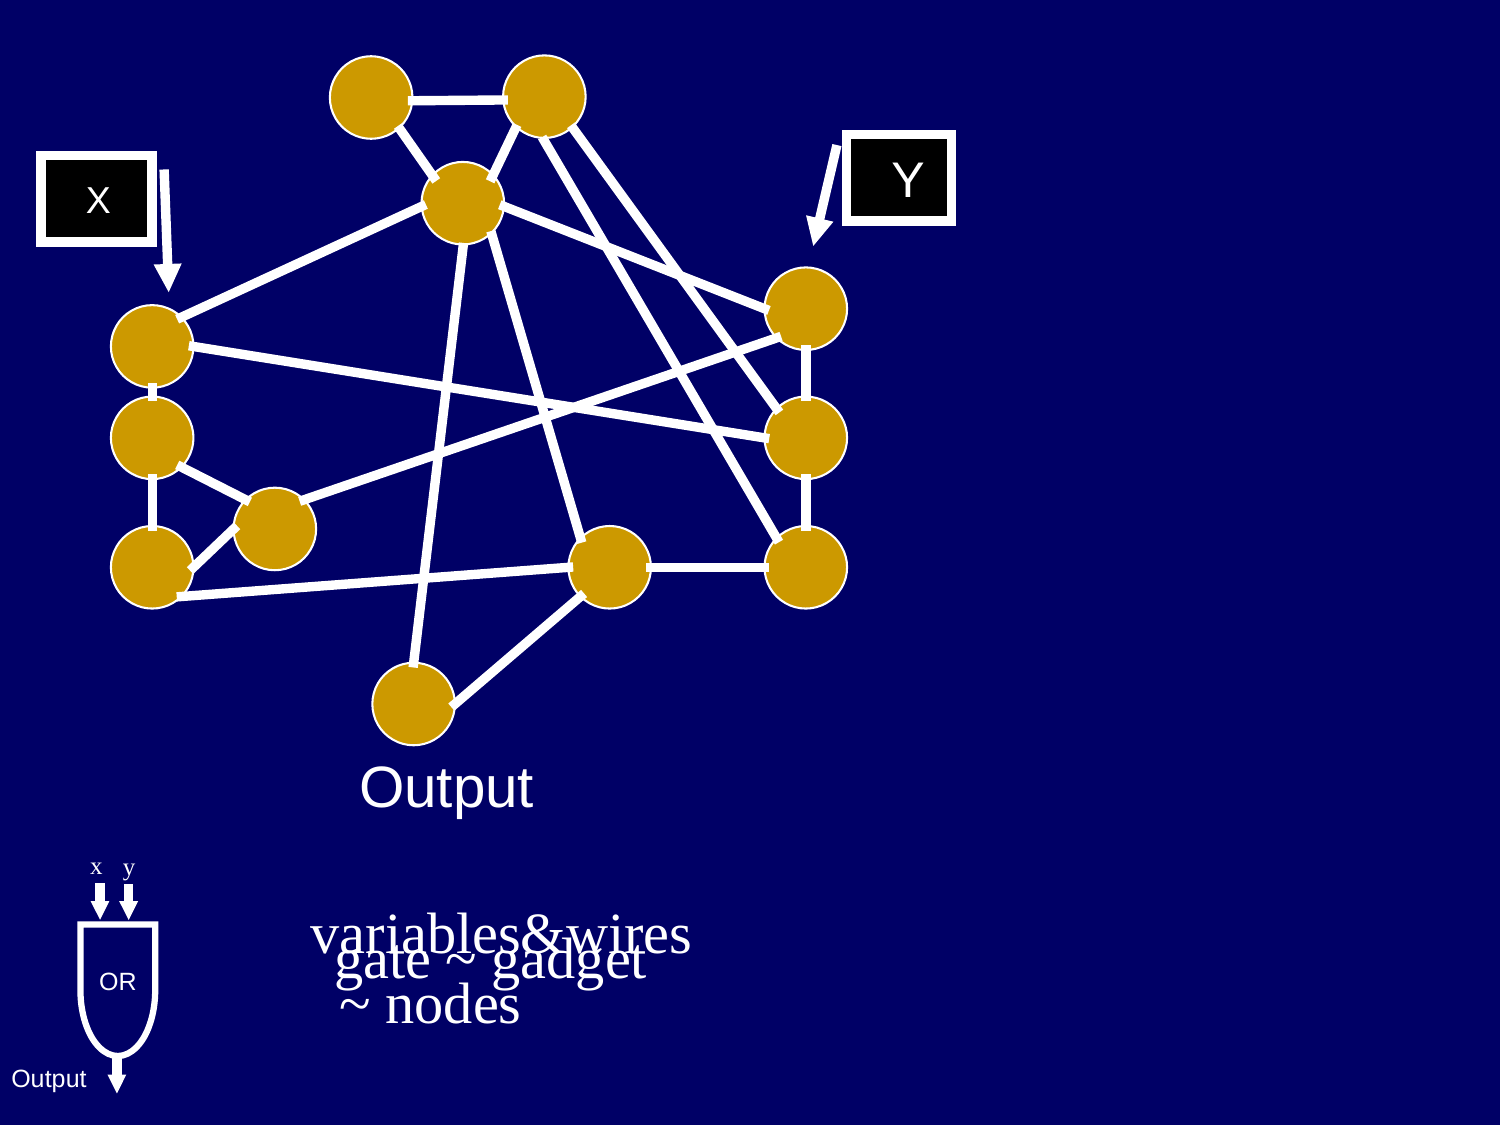

Y
X

Output
x
y
Output
variables&wires
  ~ nodes

OR

gate ~ gadget